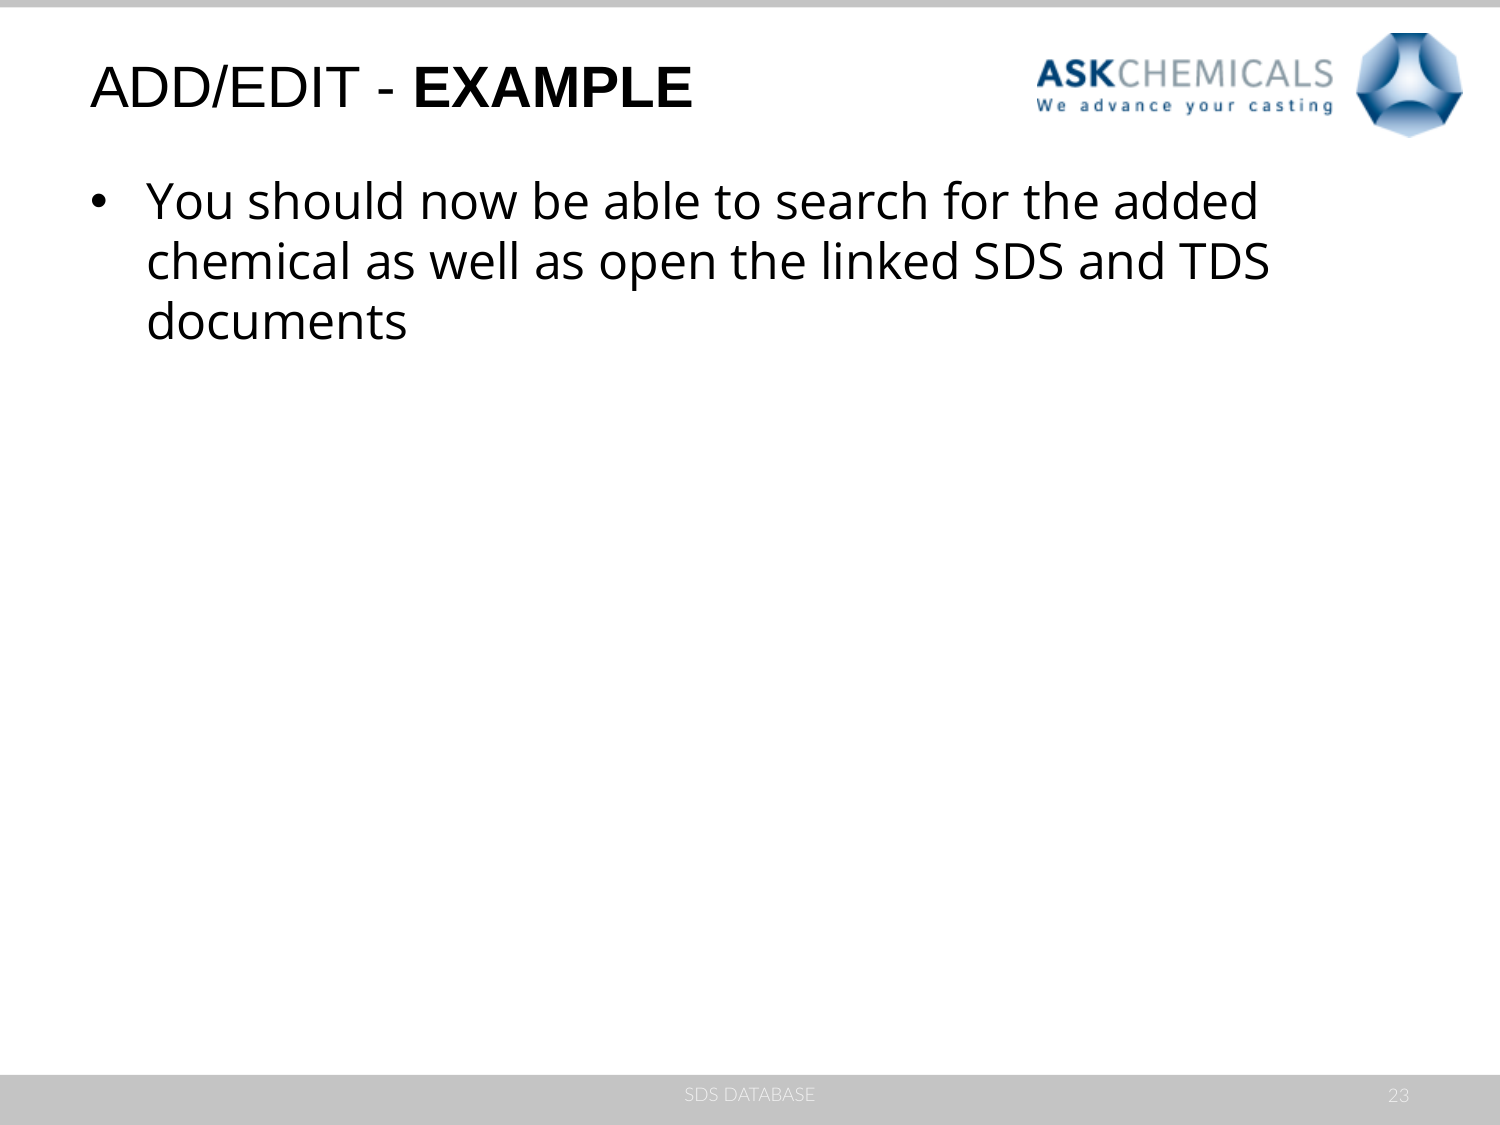

# add/edit - example
You should now be able to search for the added chemical as well as open the linked SDS and TDS documents

sds database
23